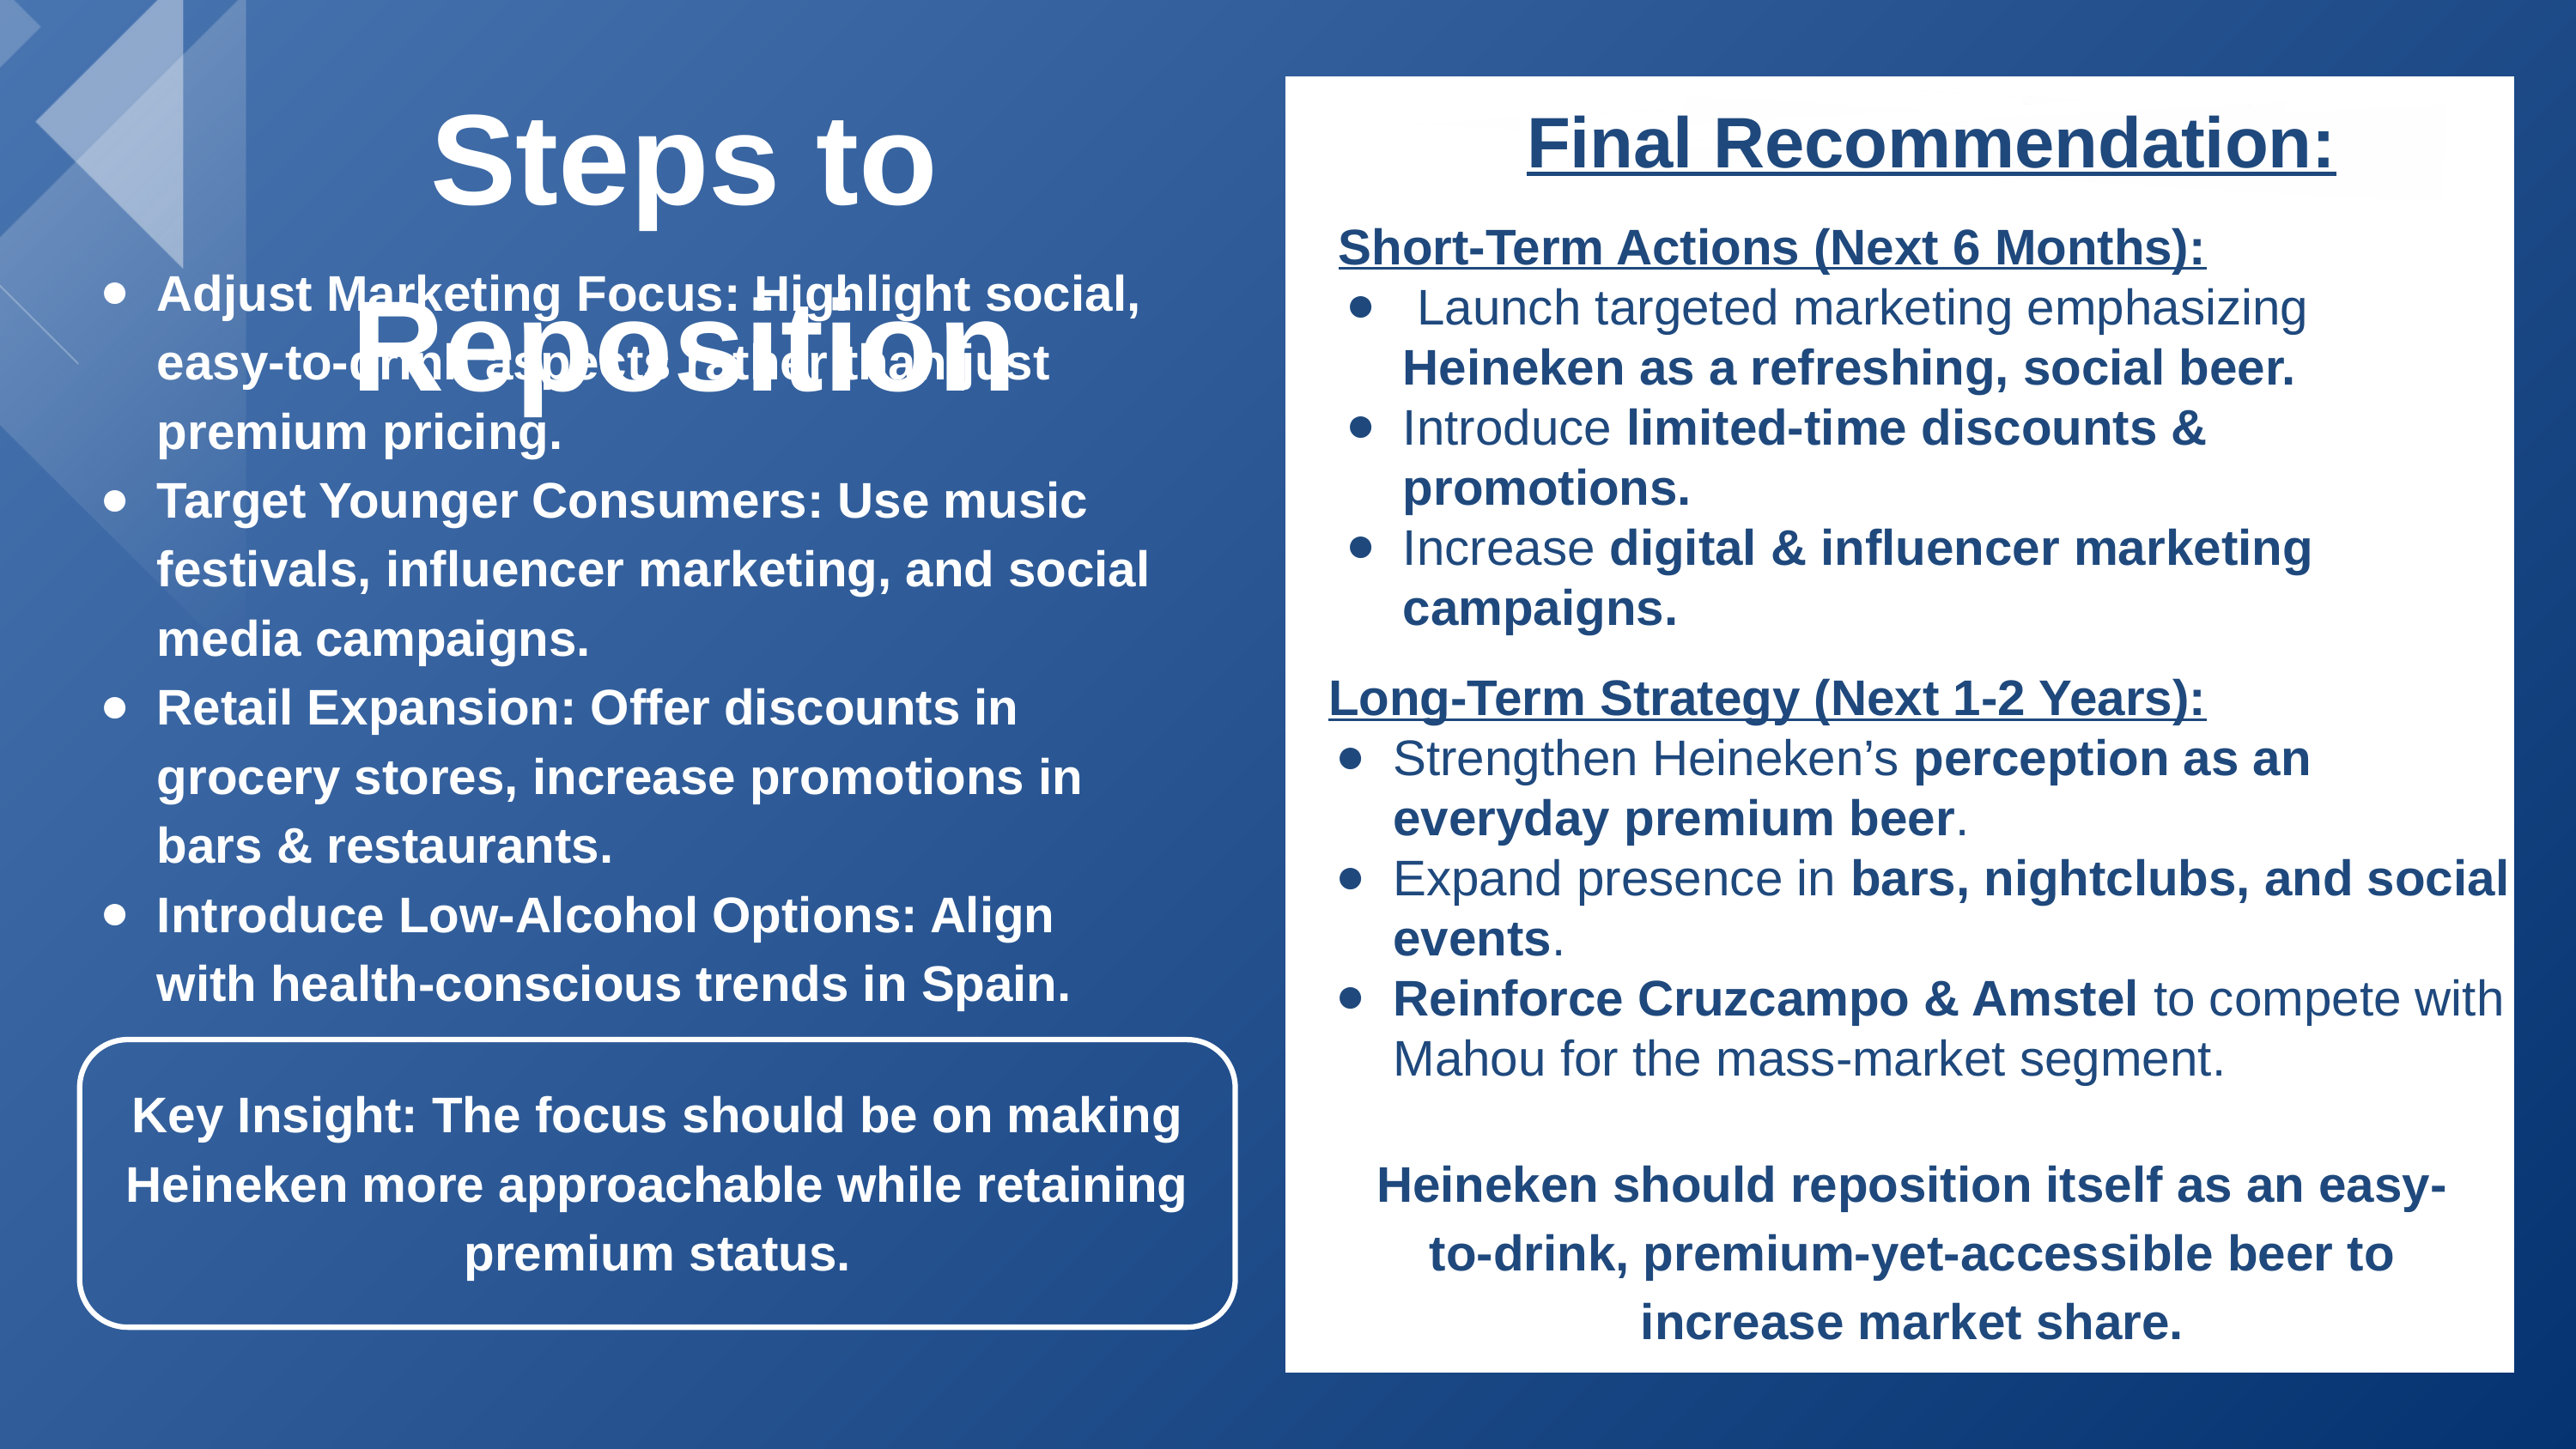

Steps to Reposition
Final Recommendation:
Consumer Perceptions:
Short-Term Actions (Next 6 Months):
 Launch targeted marketing emphasizing Heineken as a refreshing, social beer.
Introduce limited-time discounts & promotions.
Increase digital & influencer marketing campaigns.
Adjust Marketing Focus: Highlight social, easy-to-drink aspects rather than just premium pricing.
Target Younger Consumers: Use music festivals, influencer marketing, and social media campaigns.
Retail Expansion: Offer discounts in grocery stores, increase promotions in bars & restaurants.
Introduce Low-Alcohol Options: Align with health-conscious trends in Spain.
Long-Term Strategy (Next 1-2 Years):
Strengthen Heineken’s perception as an everyday premium beer.
Expand presence in bars, nightclubs, and social events.
Reinforce Cruzcampo & Amstel to compete with Mahou for the mass-market segment.

Key Insight: The focus should be on making Heineken more approachable while retaining premium status.
Heineken should reposition itself as an easy-to-drink, premium-yet-accessible beer to increase market share.